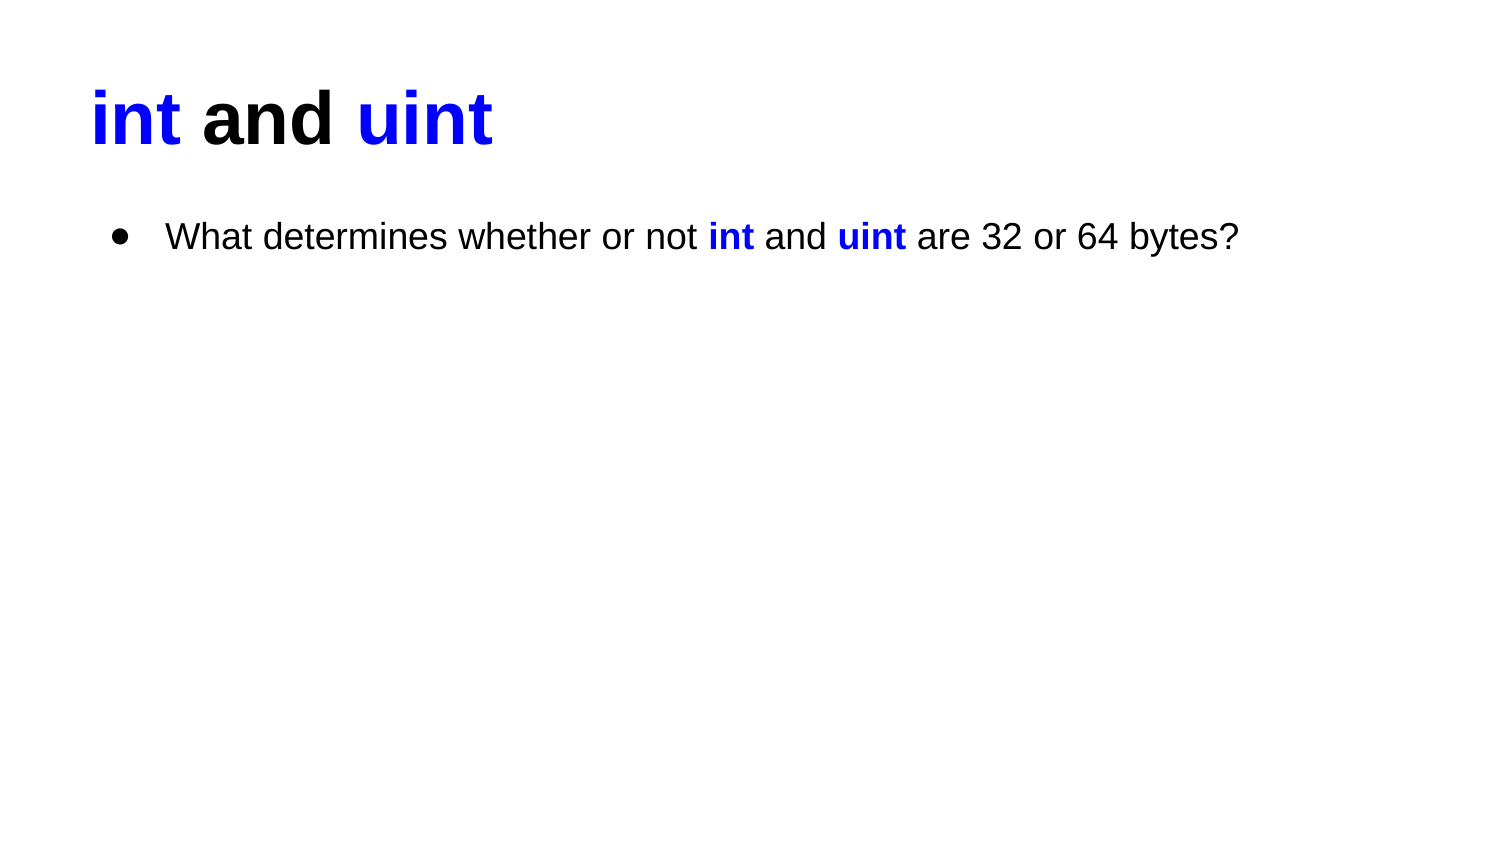

# int and uint
What determines whether or not int and uint are 32 or 64 bytes?